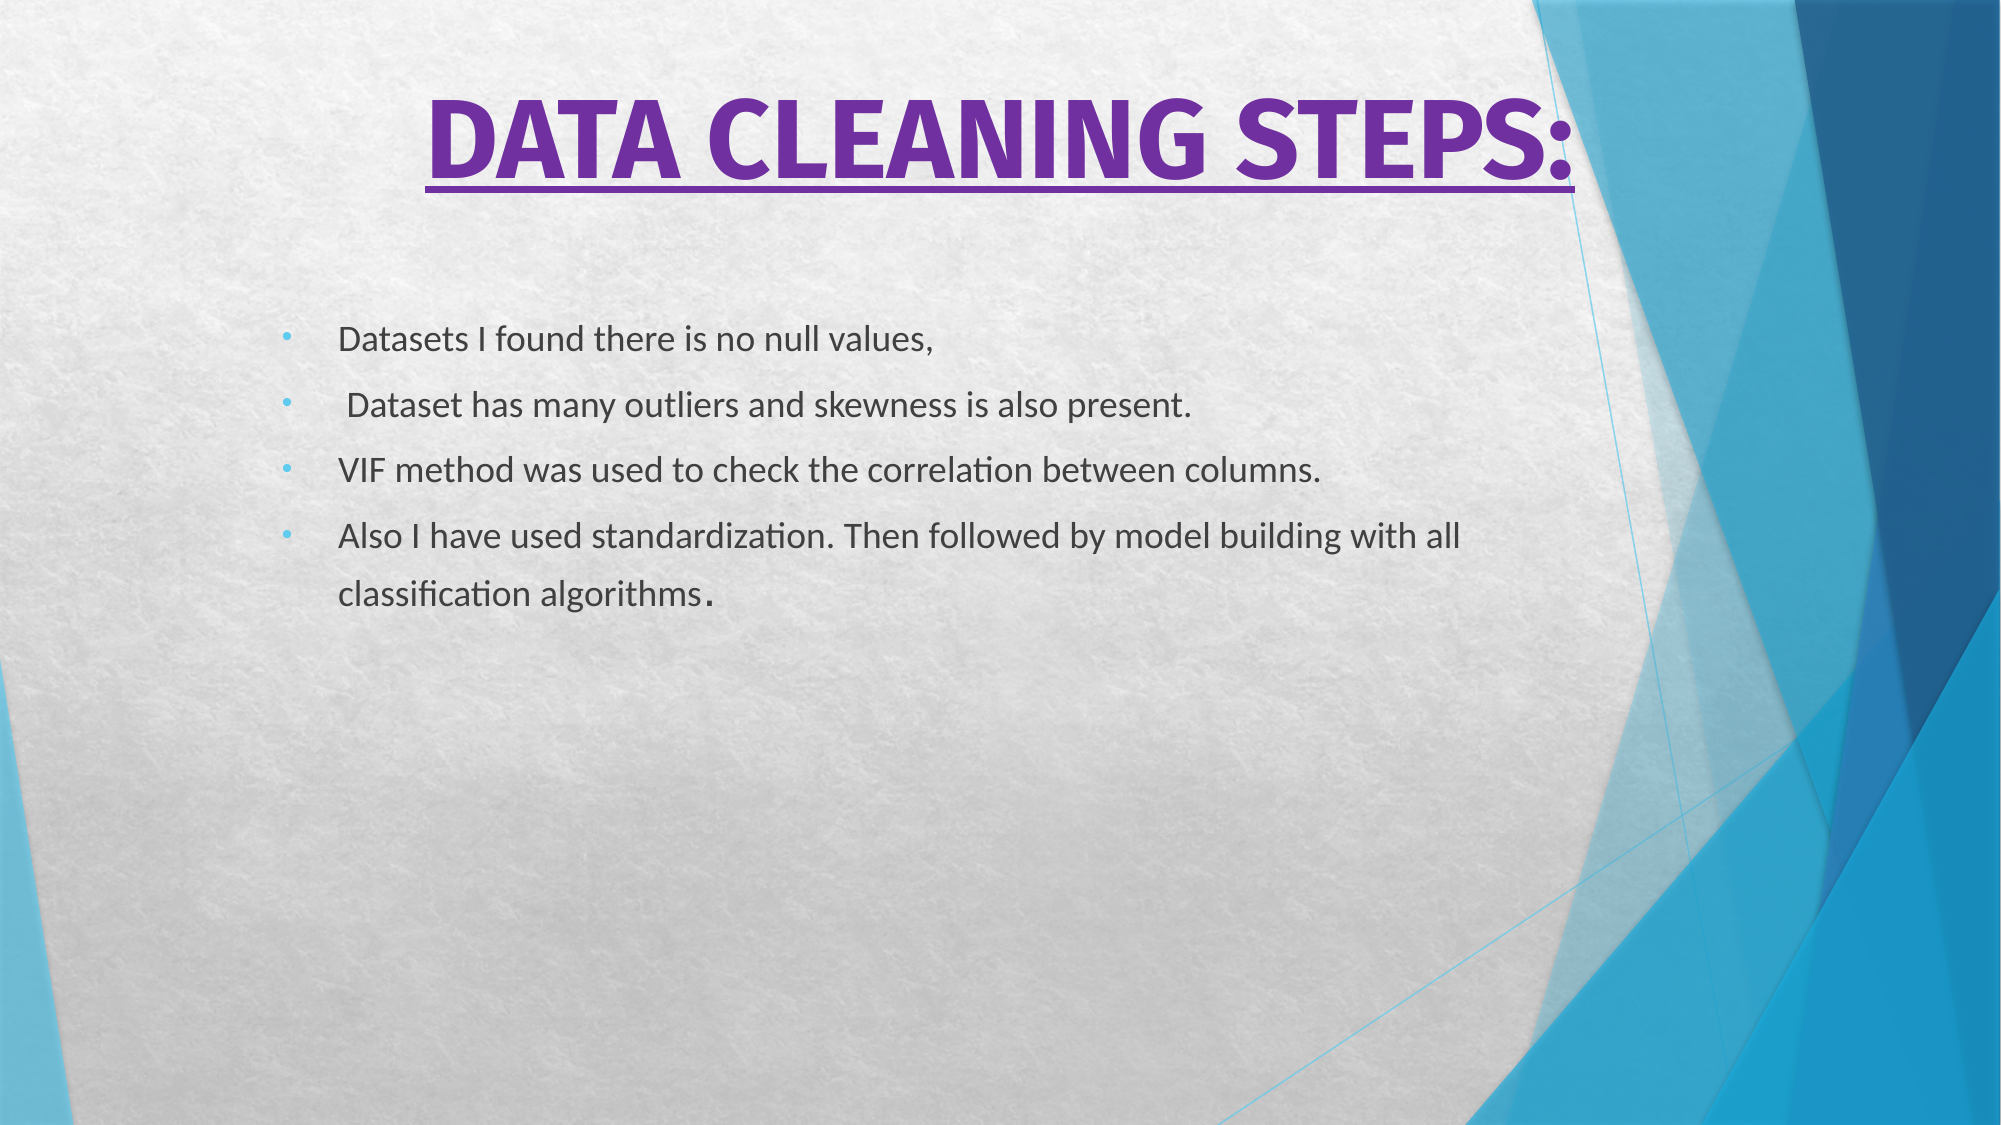

# DATA CLEANING STEPS:
Datasets I found there is no null values,
 Dataset has many outliers and skewness is also present.
VIF method was used to check the correlation between columns.
Also I have used standardization. Then followed by model building with all classification algorithms.